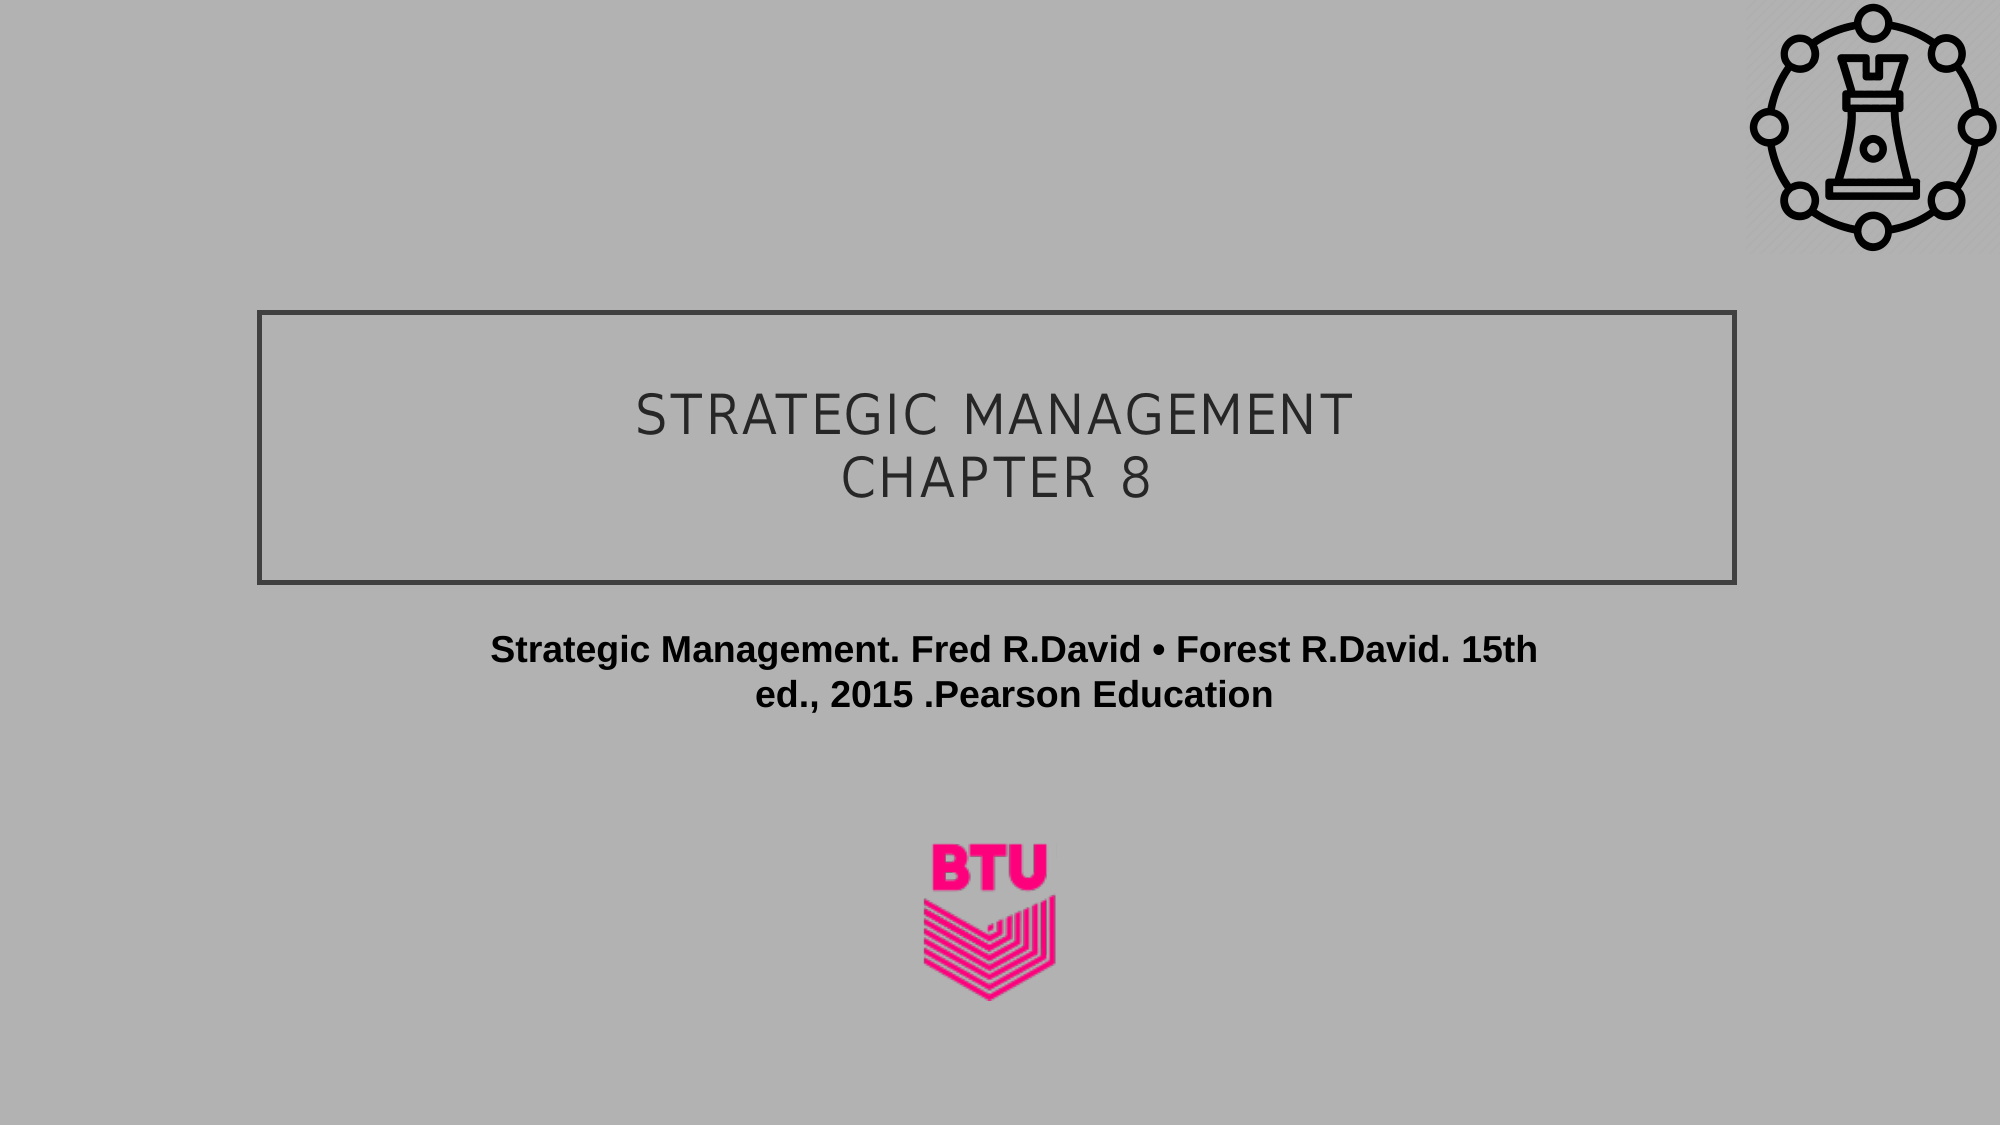

# Strategic management Chapter 8
Strategic Management. Fred R.David • Forest R.David. 15th ed., 2015 .Pearson Education